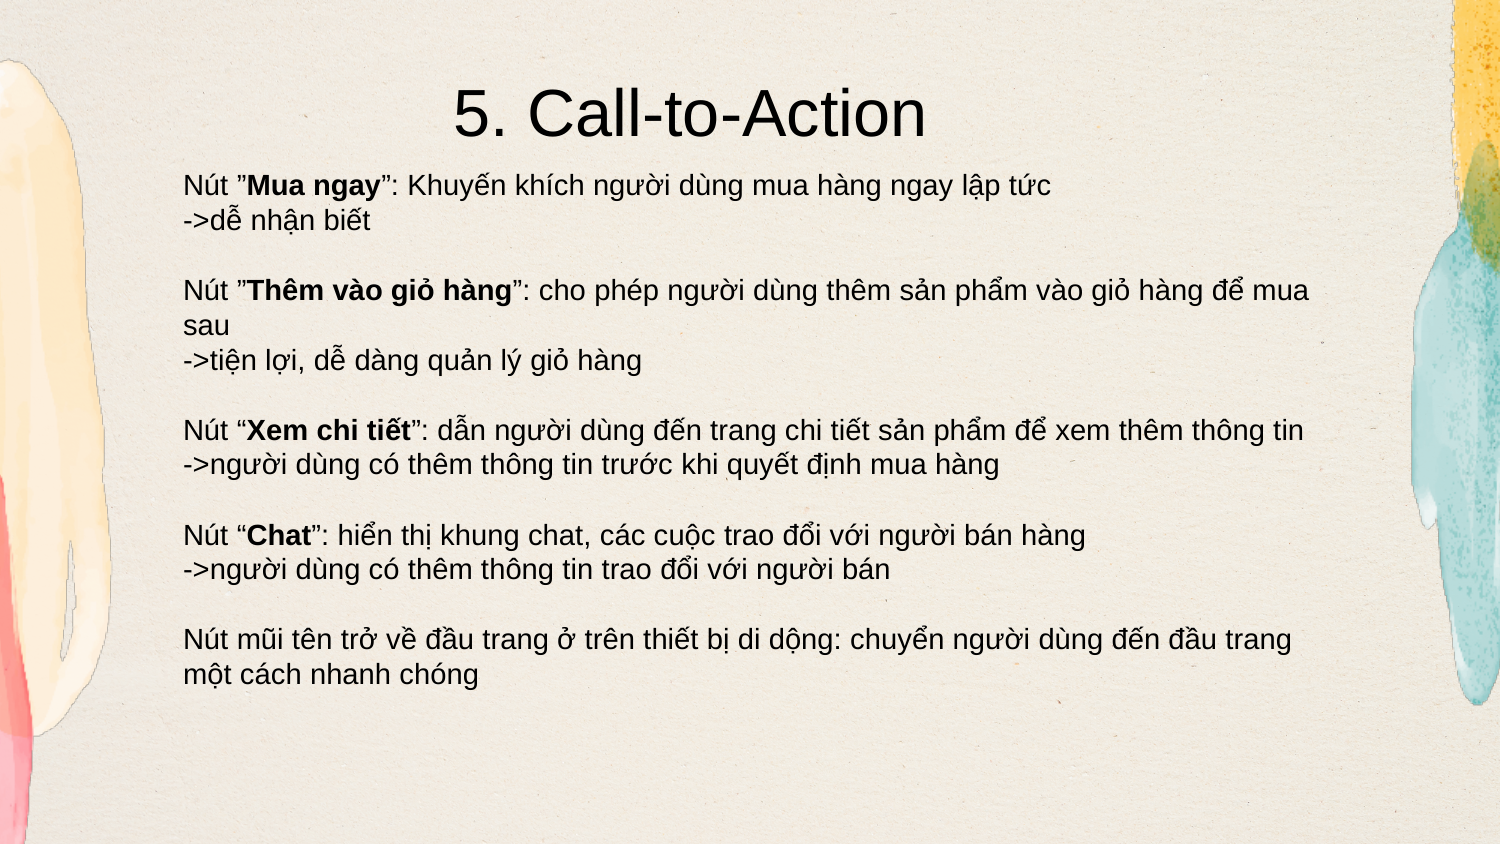

5. Call-to-Action
Nút ”Mua ngay”: Khuyến khích người dùng mua hàng ngay lập tức
->dễ nhận biết

Nút ”Thêm vào giỏ hàng”: cho phép người dùng thêm sản phẩm vào giỏ hàng để mua sau
->tiện lợi, dễ dàng quản lý giỏ hàng

Nút “Xem chi tiết”: dẫn người dùng đến trang chi tiết sản phẩm để xem thêm thông tin
->người dùng có thêm thông tin trước khi quyết định mua hàng

Nút “Chat”: hiển thị khung chat, các cuộc trao đổi với người bán hàng
->người dùng có thêm thông tin trao đổi với người bán

Nút mũi tên trở về đầu trang ở trên thiết bị di dộng: chuyển người dùng đến đầu trang một cách nhanh chóng